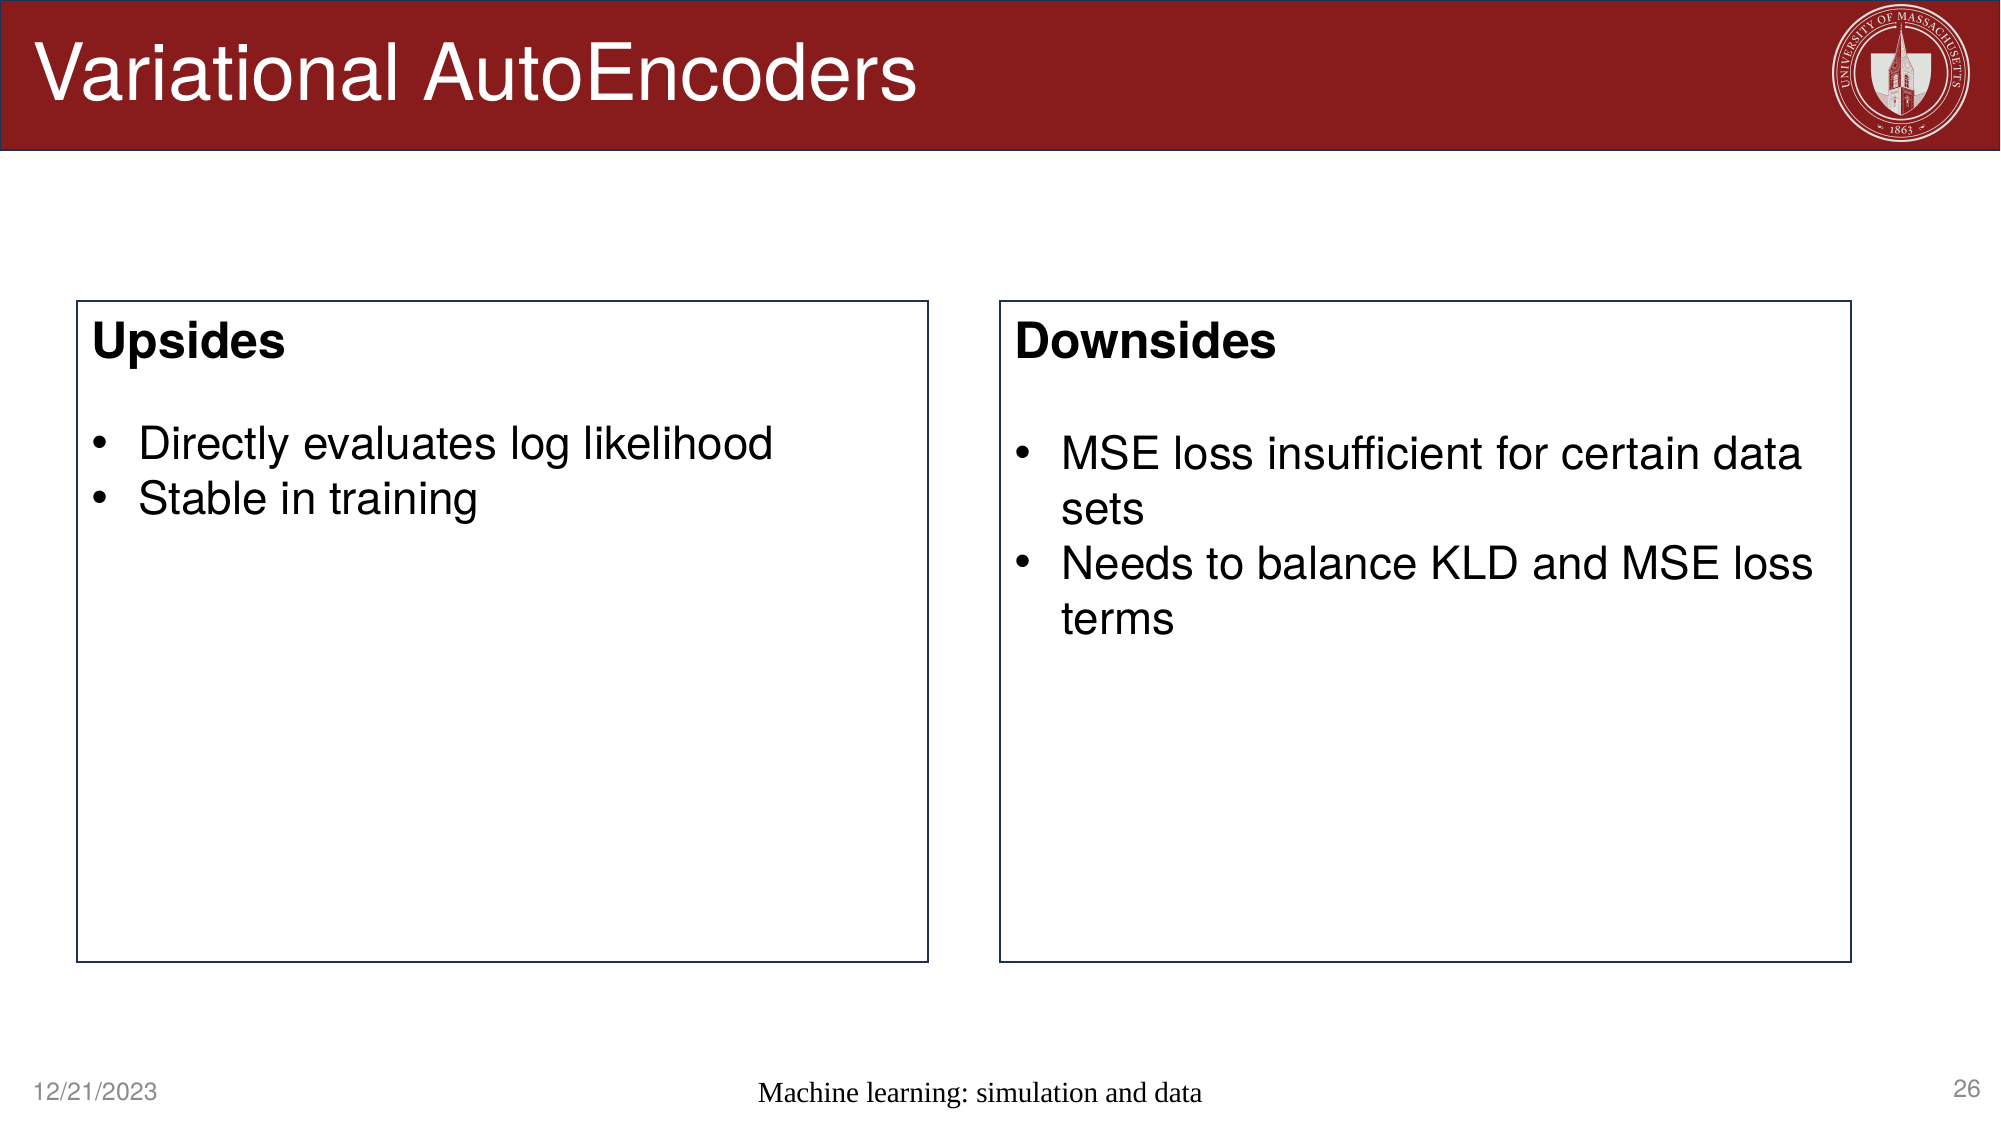

# Variational AutoEncoders
Upsides

Directly evaluates log likelihood
Stable in training
Downsides

MSE loss insufficient for certain data sets
Needs to balance KLD and MSE loss terms
26
Machine learning: simulation and data
12/21/2023